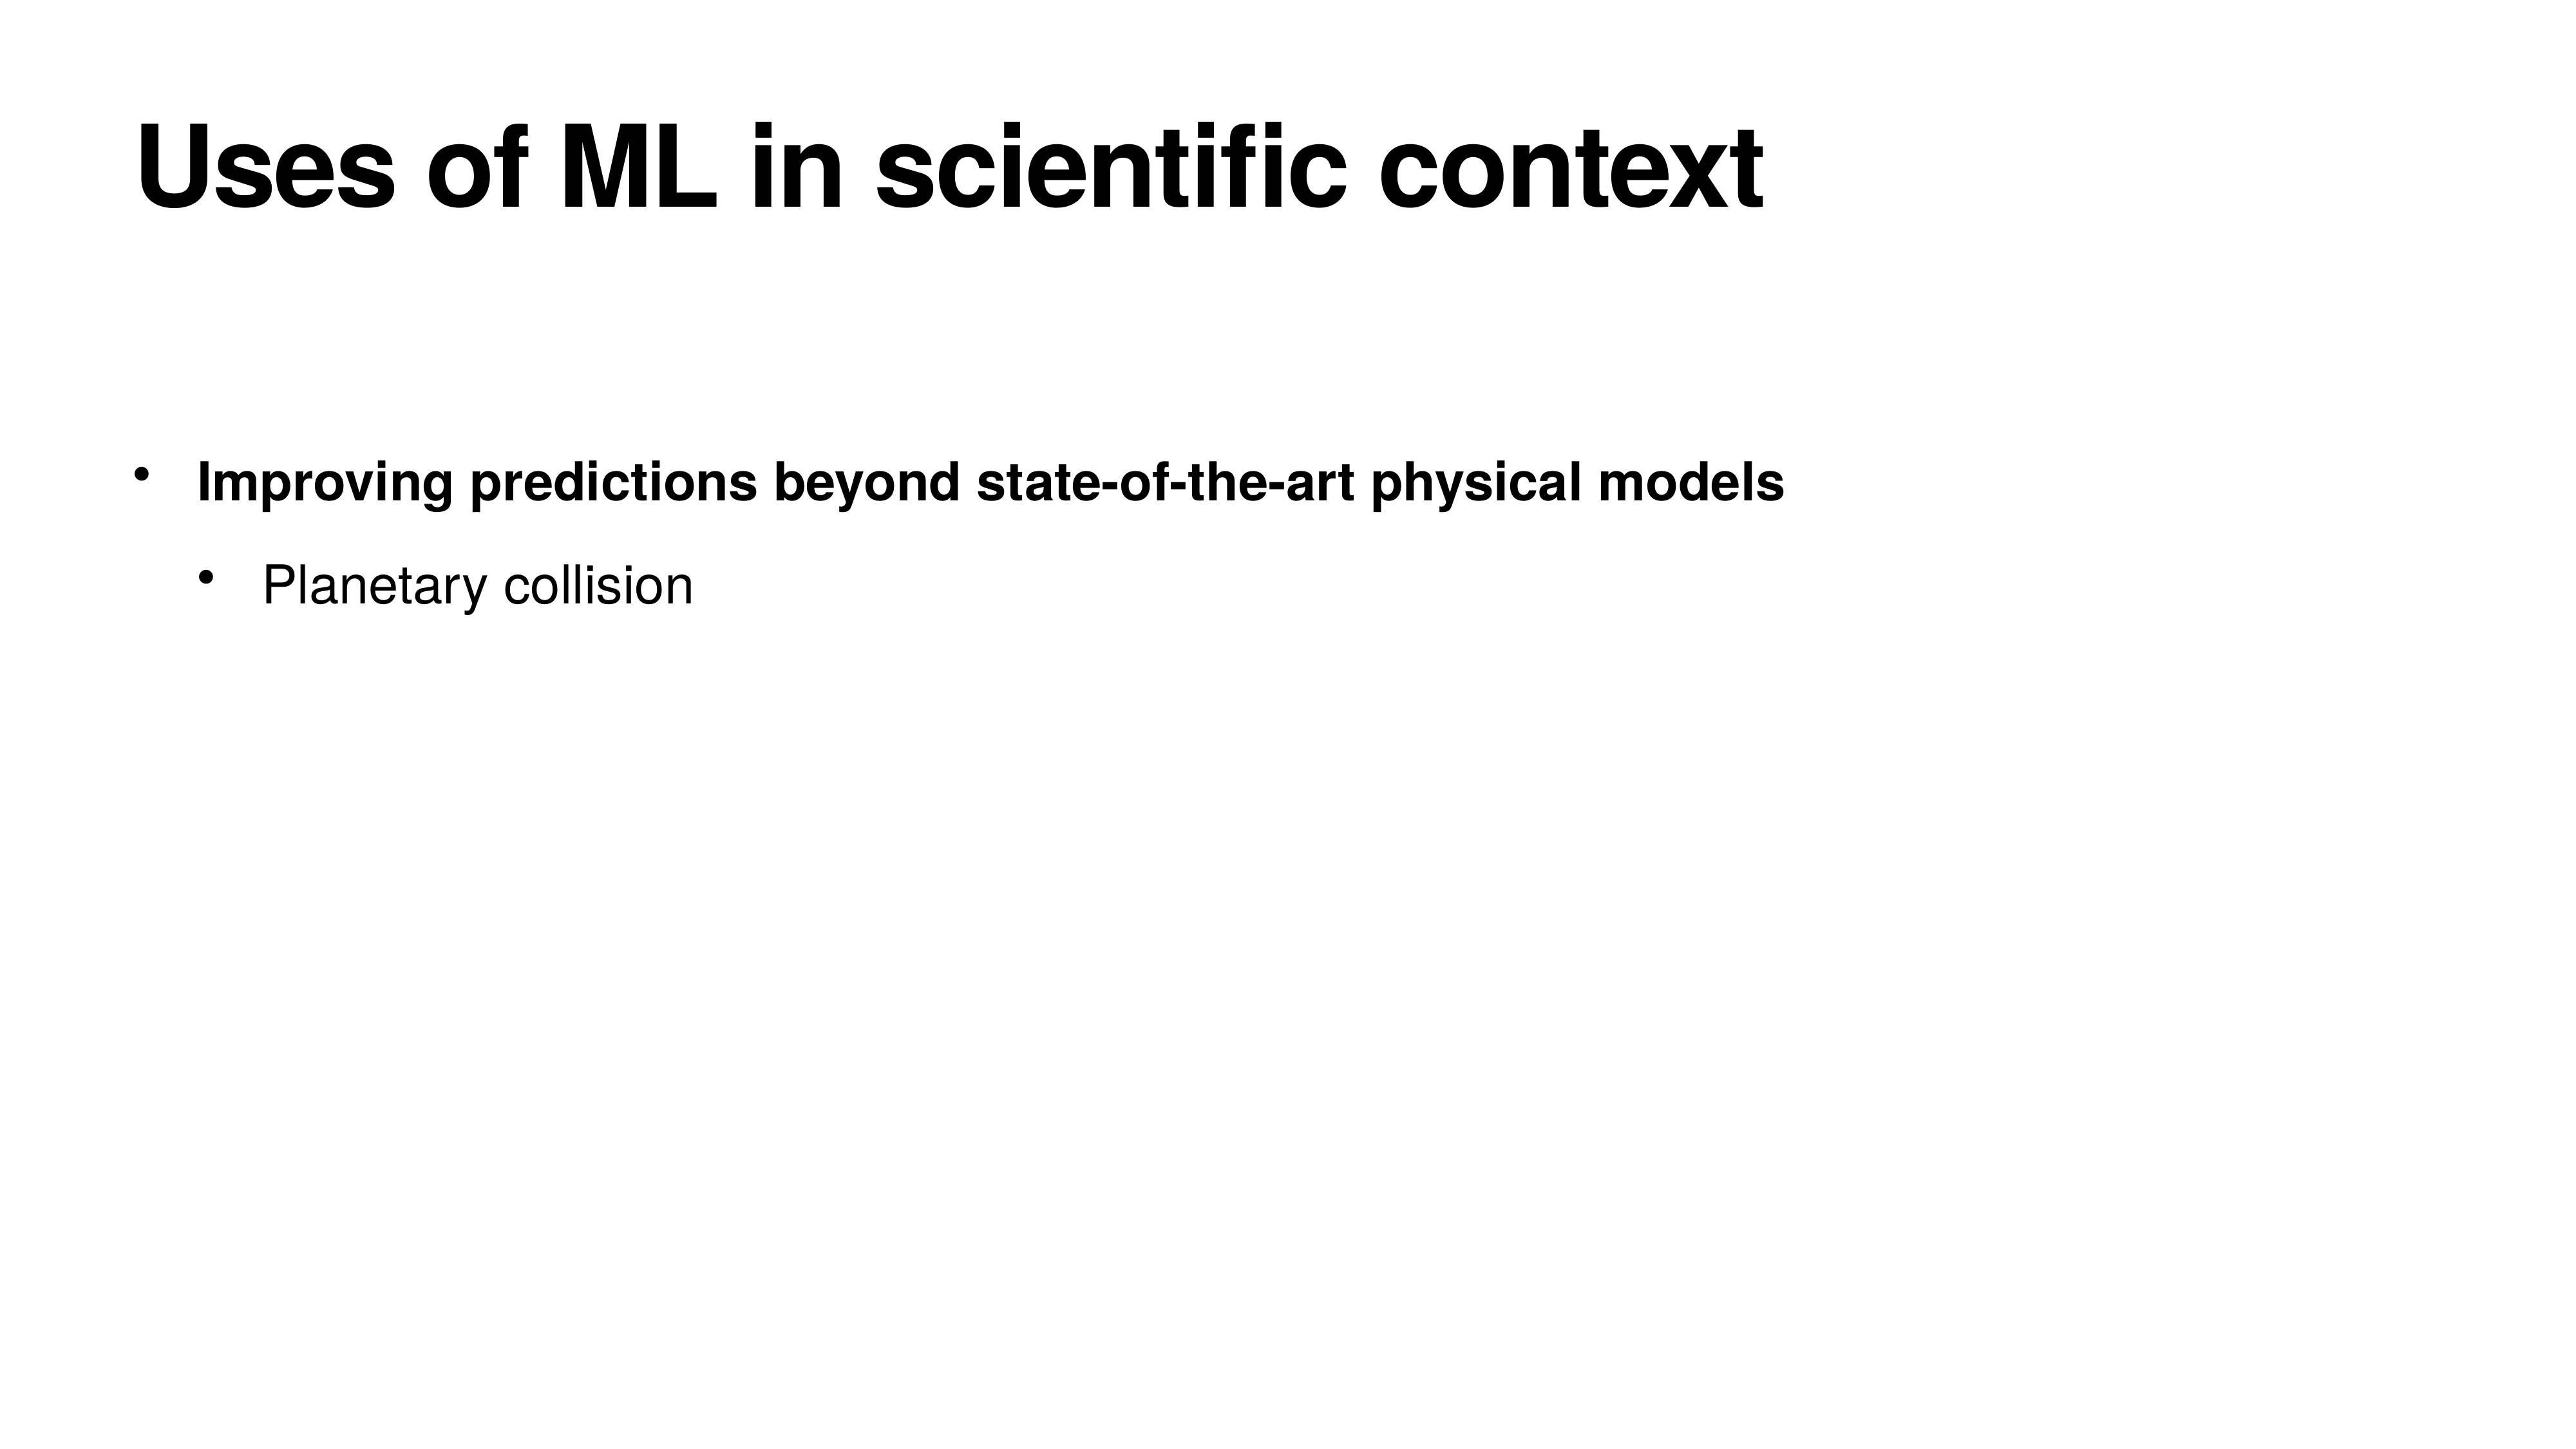

# Uses of ML in scientific context

Improving predictions beyond state-of-the-art physical models
Planetary collision